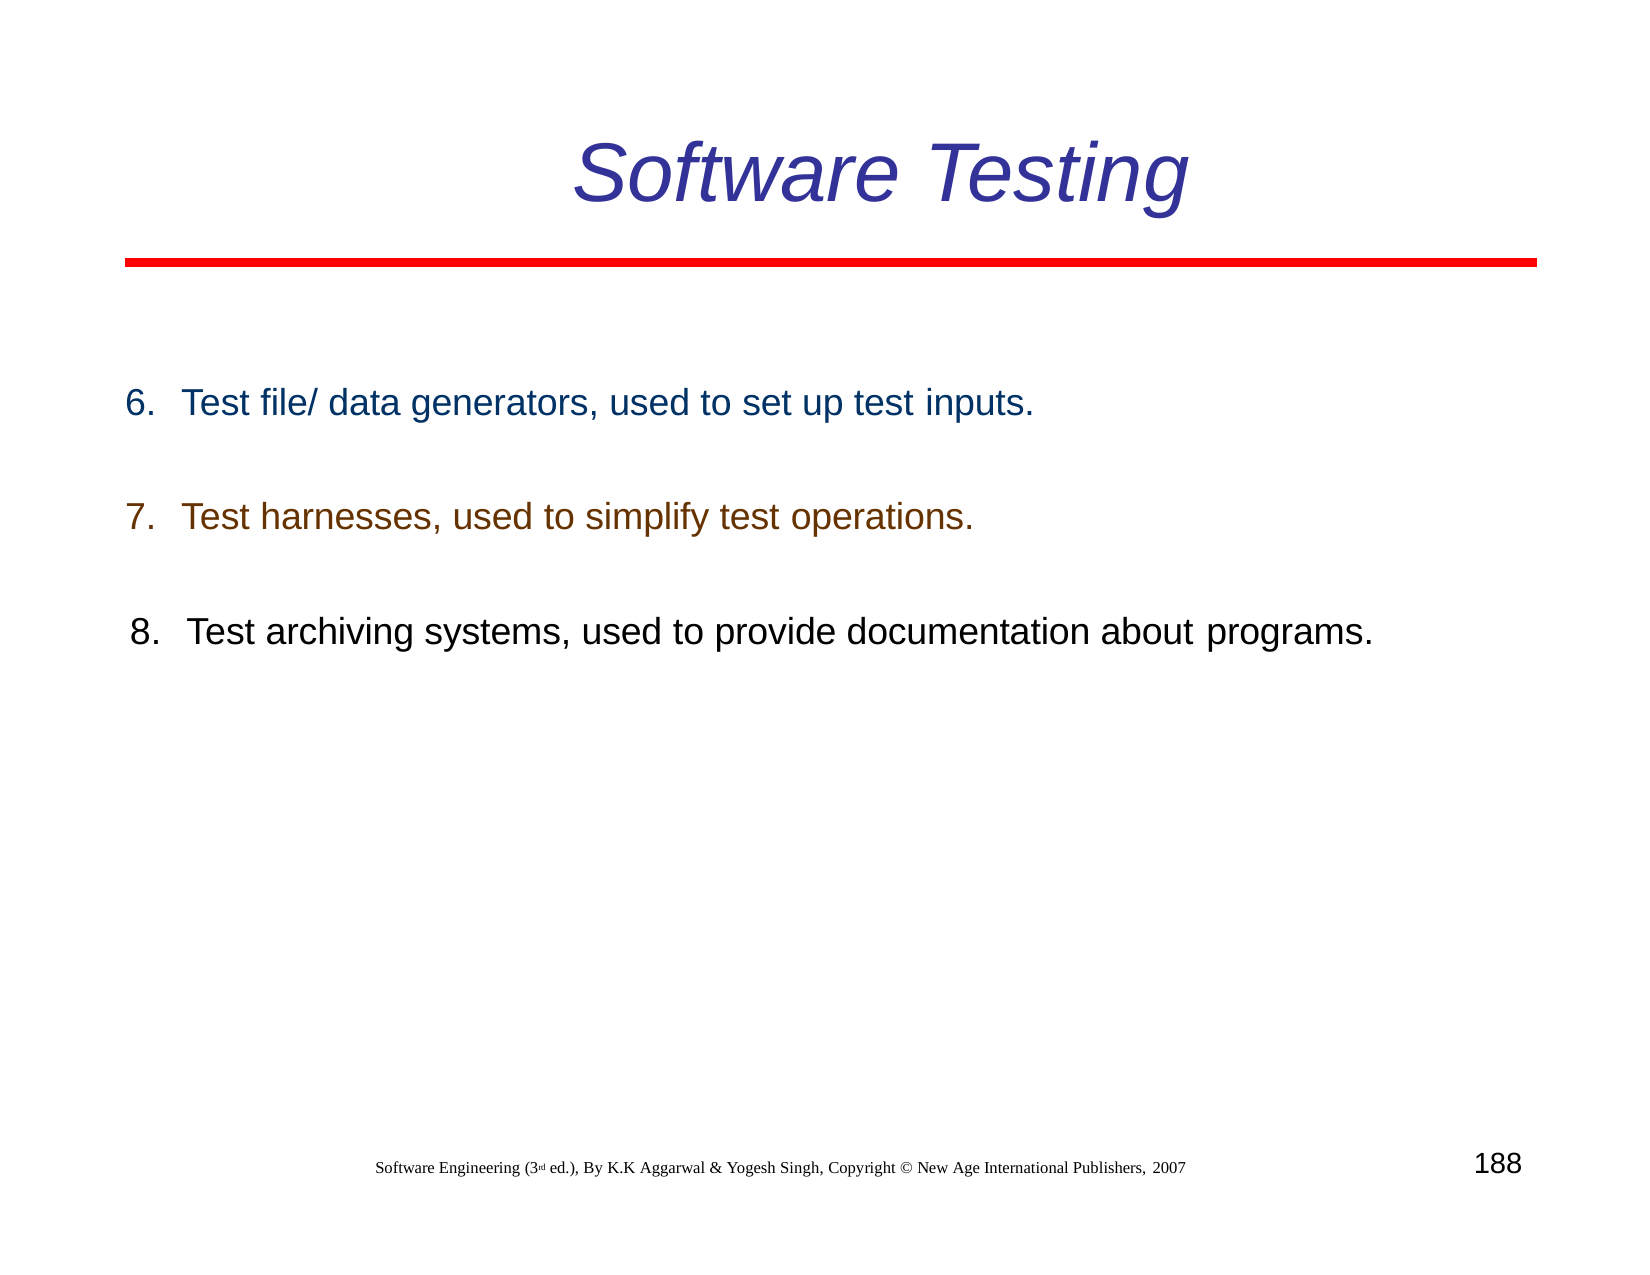

# Software Testing

Test file/ data generators, used to set up test inputs.

Test harnesses, used to simplify test operations.

Test archiving systems, used to provide documentation about programs.
188
Software Engineering (3rd  ed.), By K.K Aggarwal & Yogesh Singh, Copyright © New Age International Publishers, 2007